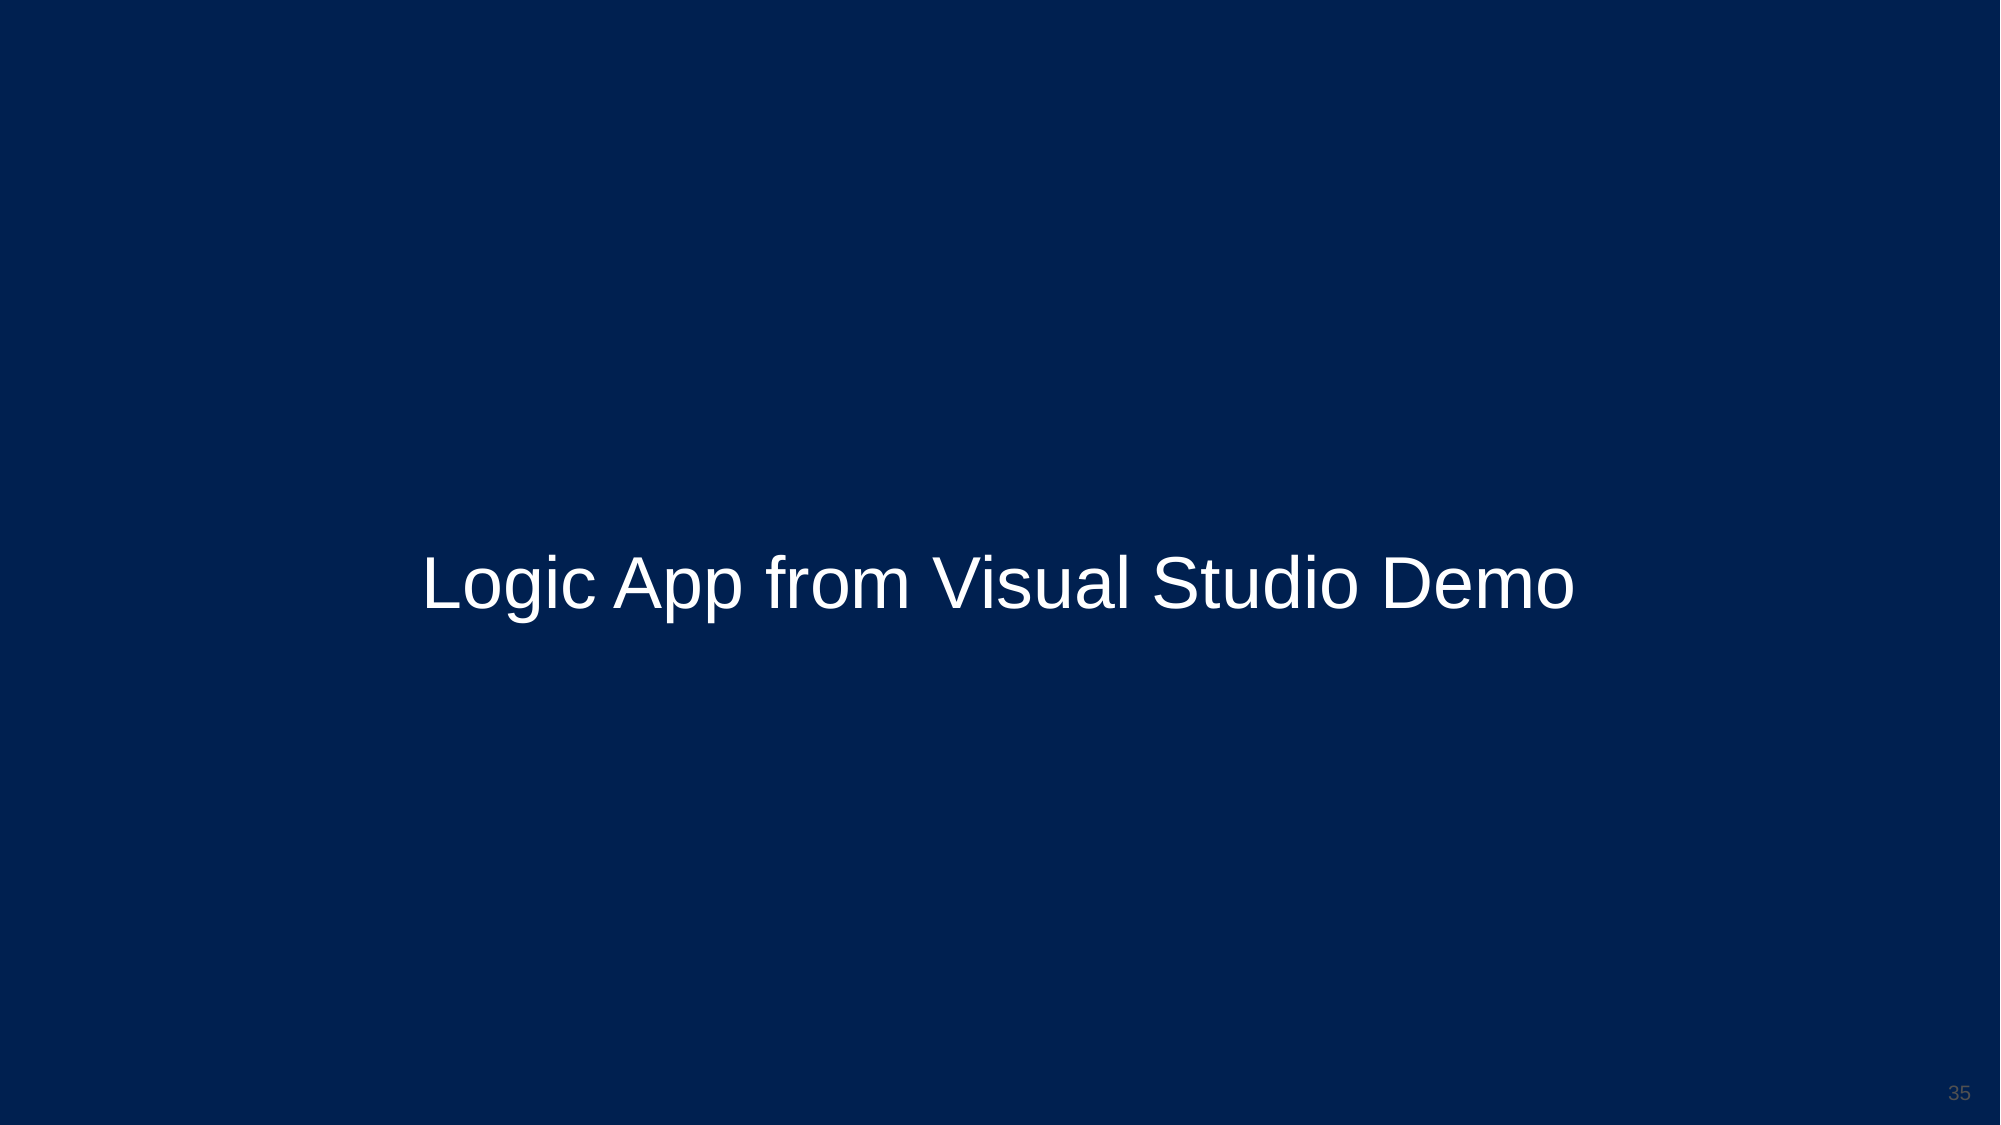

Logic App from Visual Studio Demo
35